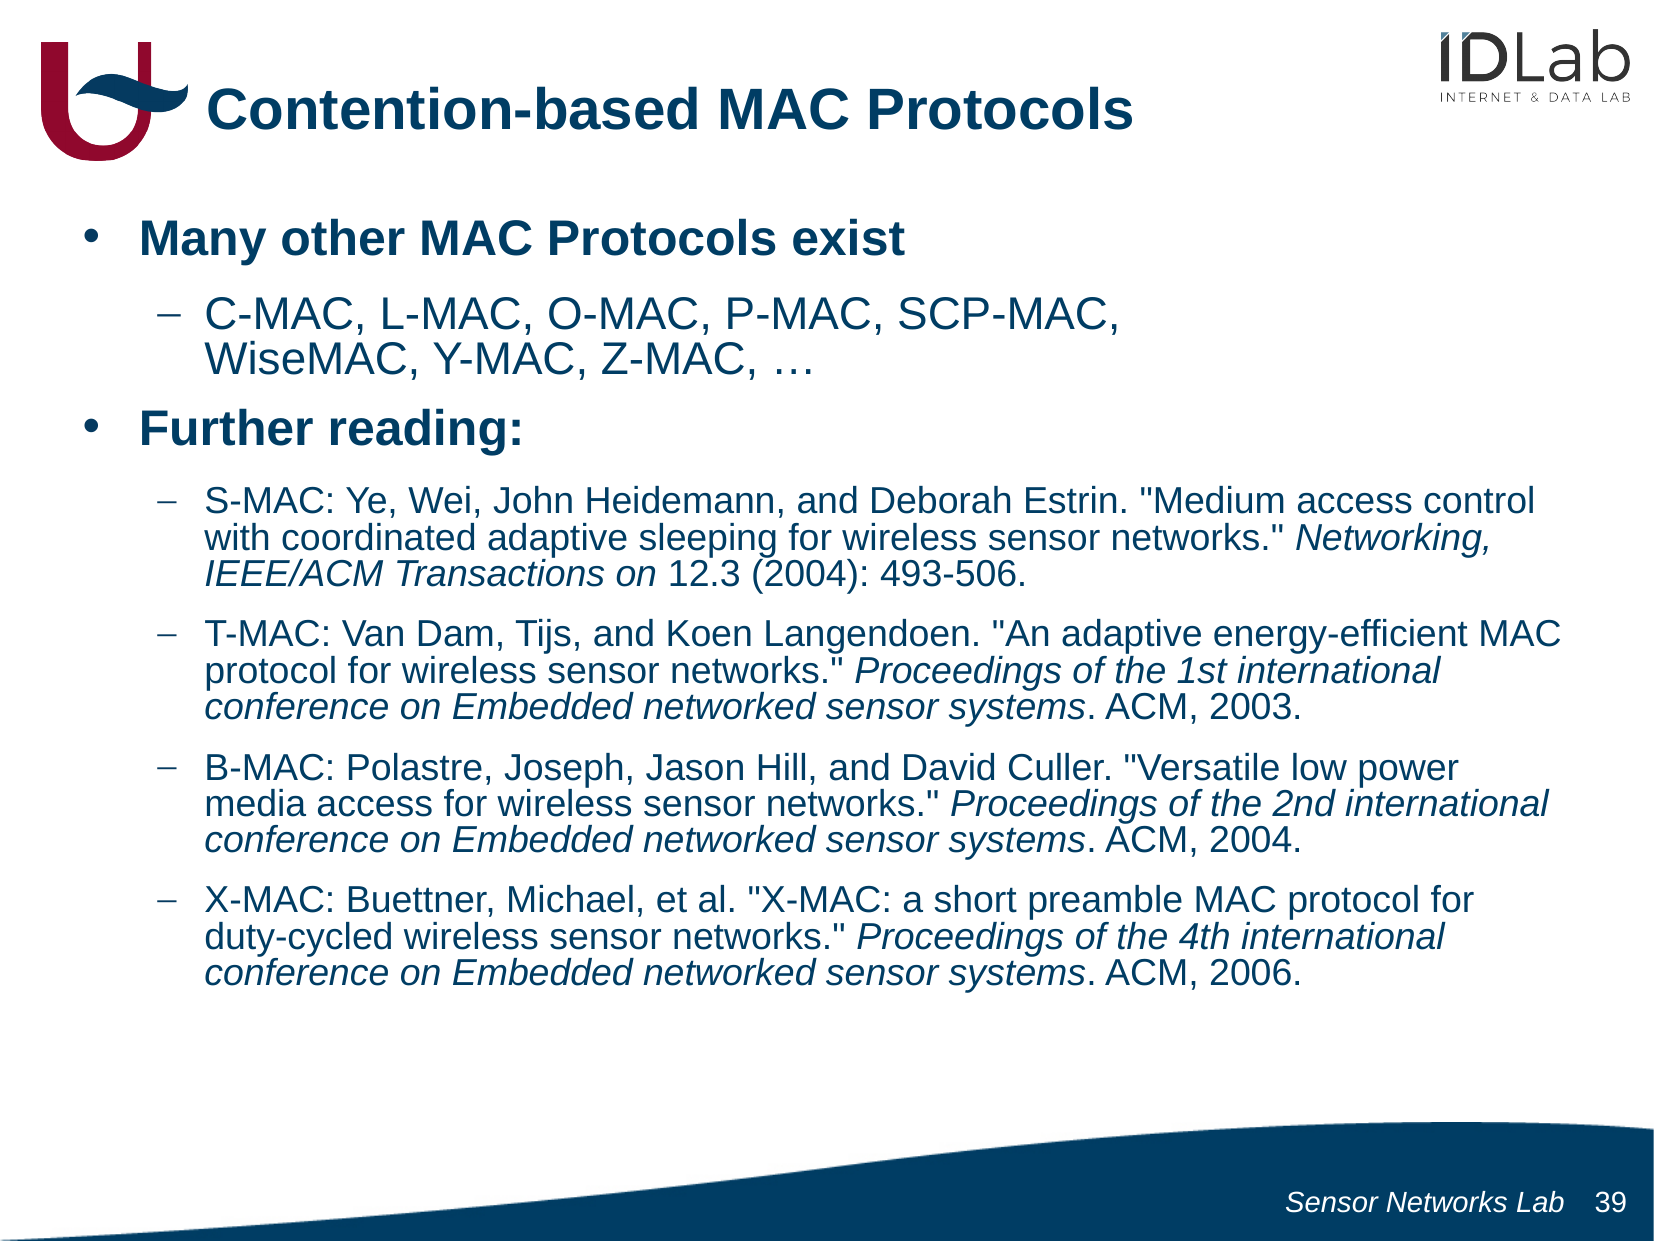

# Contention-based MAC Protocols
Many other MAC Protocols exist
C-MAC, L-MAC, O-MAC, P-MAC, SCP-MAC,
WiseMAC, Y-MAC, Z-MAC, …
Further reading:
S-MAC: Ye, Wei, John Heidemann, and Deborah Estrin. "Medium access control with coordinated adaptive sleeping for wireless sensor networks." Networking, IEEE/ACM Transactions on 12.3 (2004): 493-506.
T-MAC: Van Dam, Tijs, and Koen Langendoen. "An adaptive energy-efficient MAC protocol for wireless sensor networks." Proceedings of the 1st international conference on Embedded networked sensor systems. ACM, 2003.
B-MAC: Polastre, Joseph, Jason Hill, and David Culler. "Versatile low power media access for wireless sensor networks." Proceedings of the 2nd international conference on Embedded networked sensor systems. ACM, 2004.
X-MAC: Buettner, Michael, et al. "X-MAC: a short preamble MAC protocol for duty-cycled wireless sensor networks." Proceedings of the 4th international conference on Embedded networked sensor systems. ACM, 2006.

Sensor Networks Lab
39